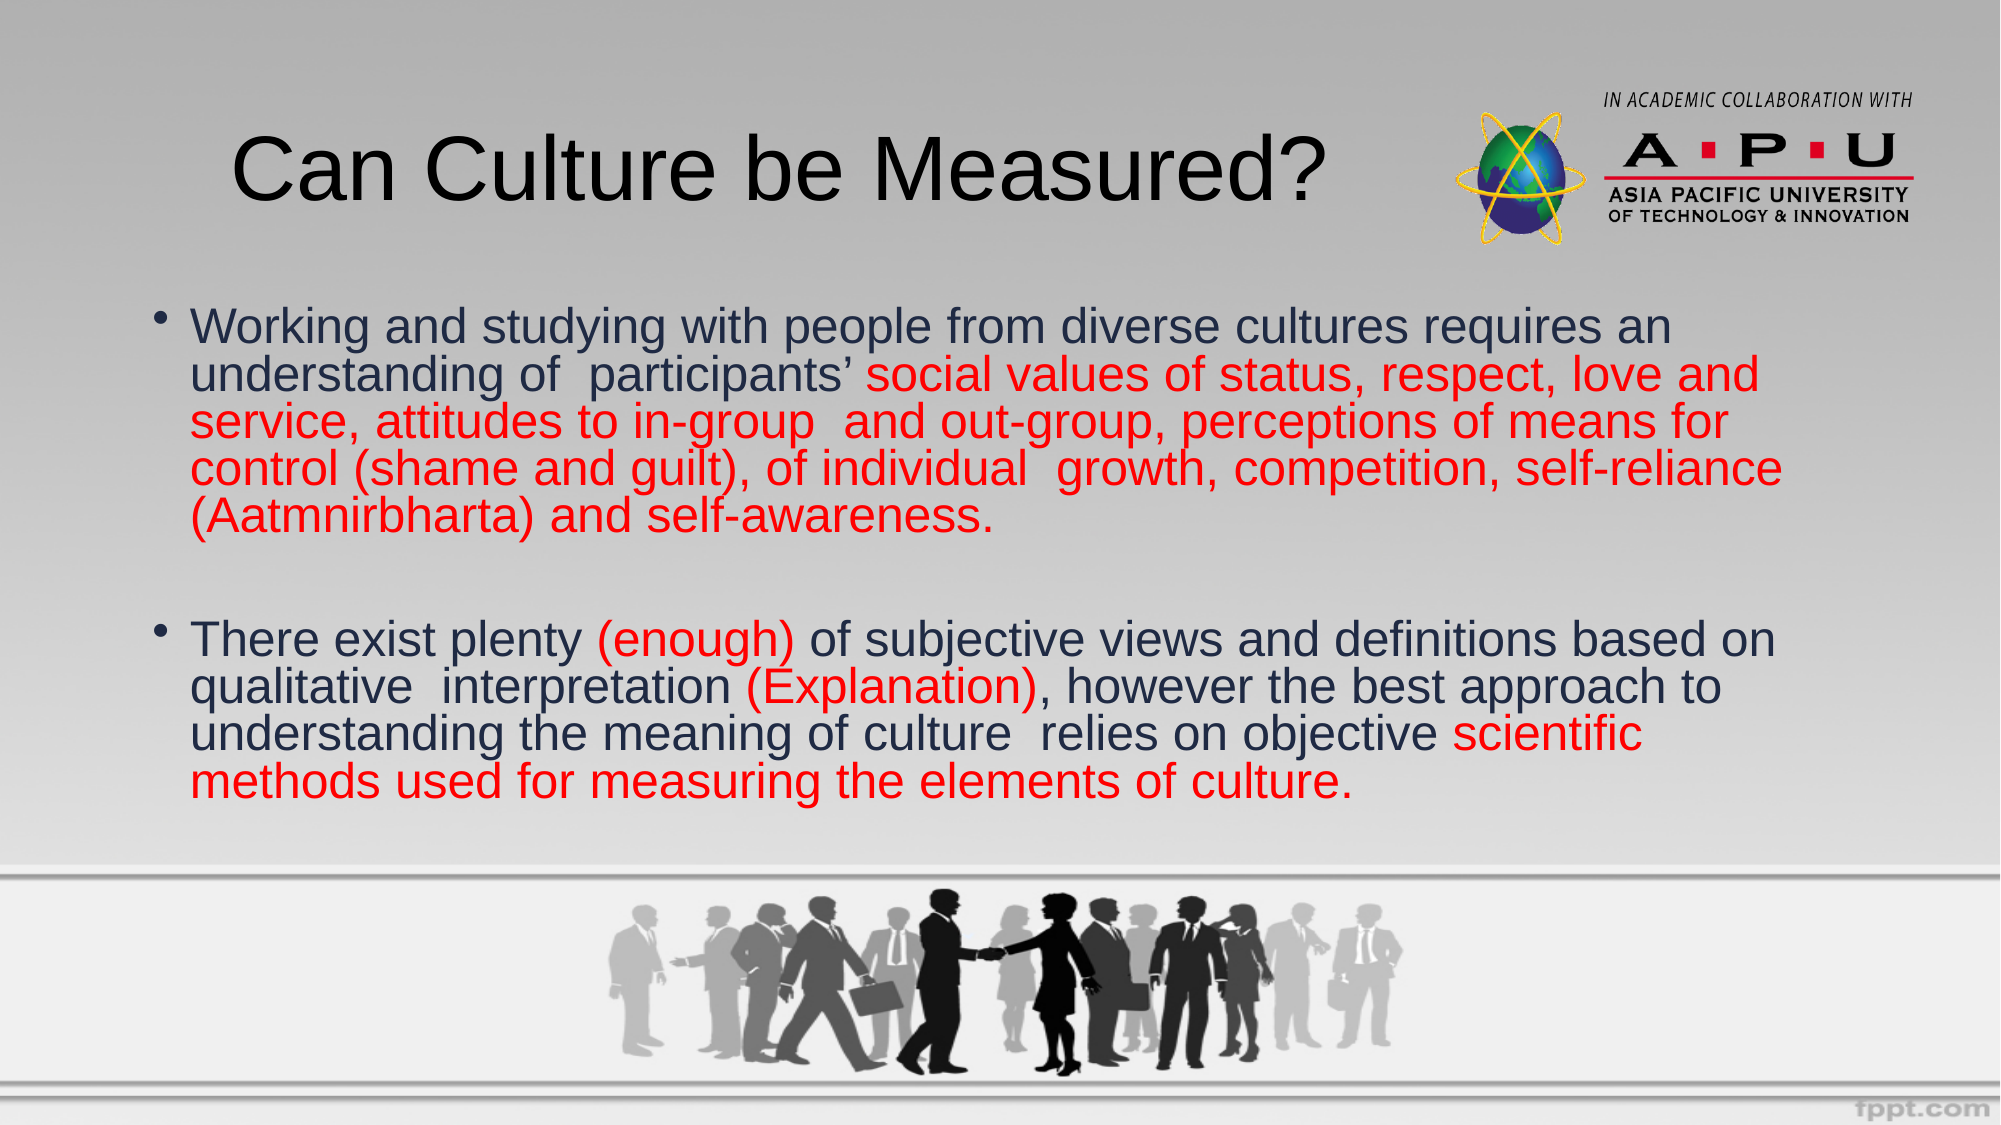

# Can Culture be Measured?
Working and studying with people from diverse cultures requires an understanding of  participants’ social values of status, respect, love and service, attitudes to in-group  and out-group, perceptions of means for control (shame and guilt), of individual  growth, competition, self-reliance (Aatmnirbharta) and self-awareness.

There exist plenty (enough) of subjective views and definitions based on qualitative  interpretation (Explanation), however the best approach to understanding the meaning of culture  relies on objective scientific methods used for measuring the elements of culture.